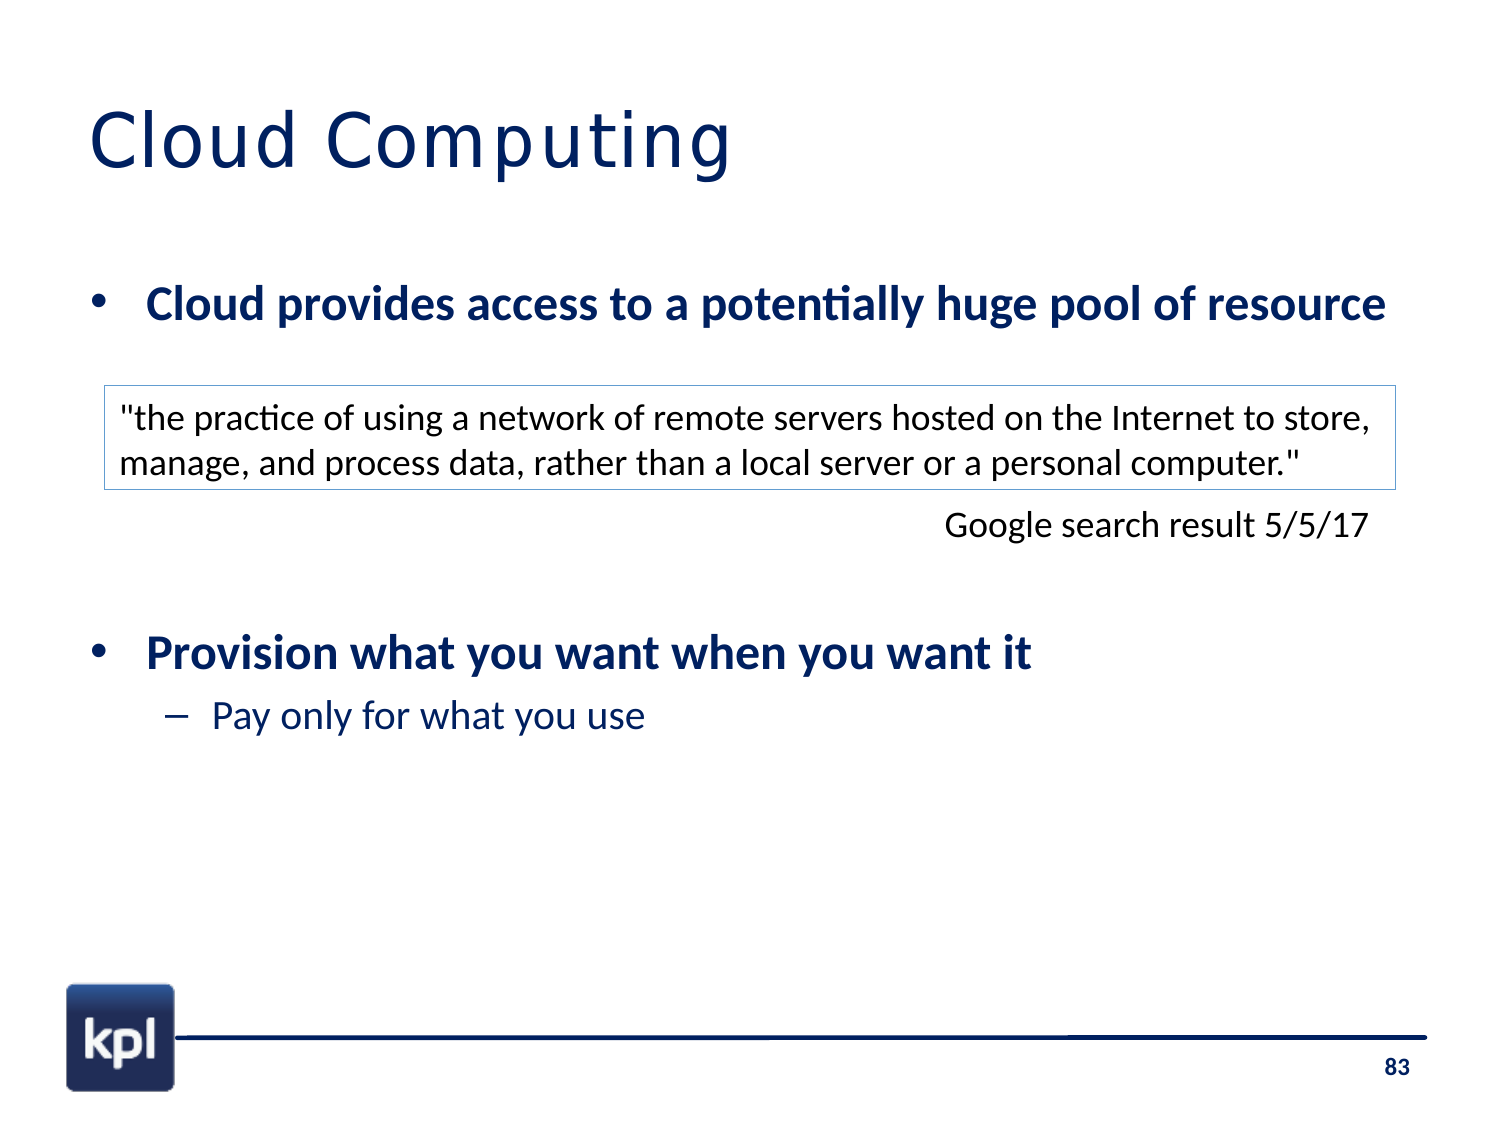

# Cloud Computing
Cloud provides access to a potentially huge pool of resource

Provision what you want when you want it
Pay only for what you use

"the practice of using a network of remote servers hosted on the Internet to store,
manage, and process data, rather than a local server or a personal computer."
Google search result 5/5/17
83